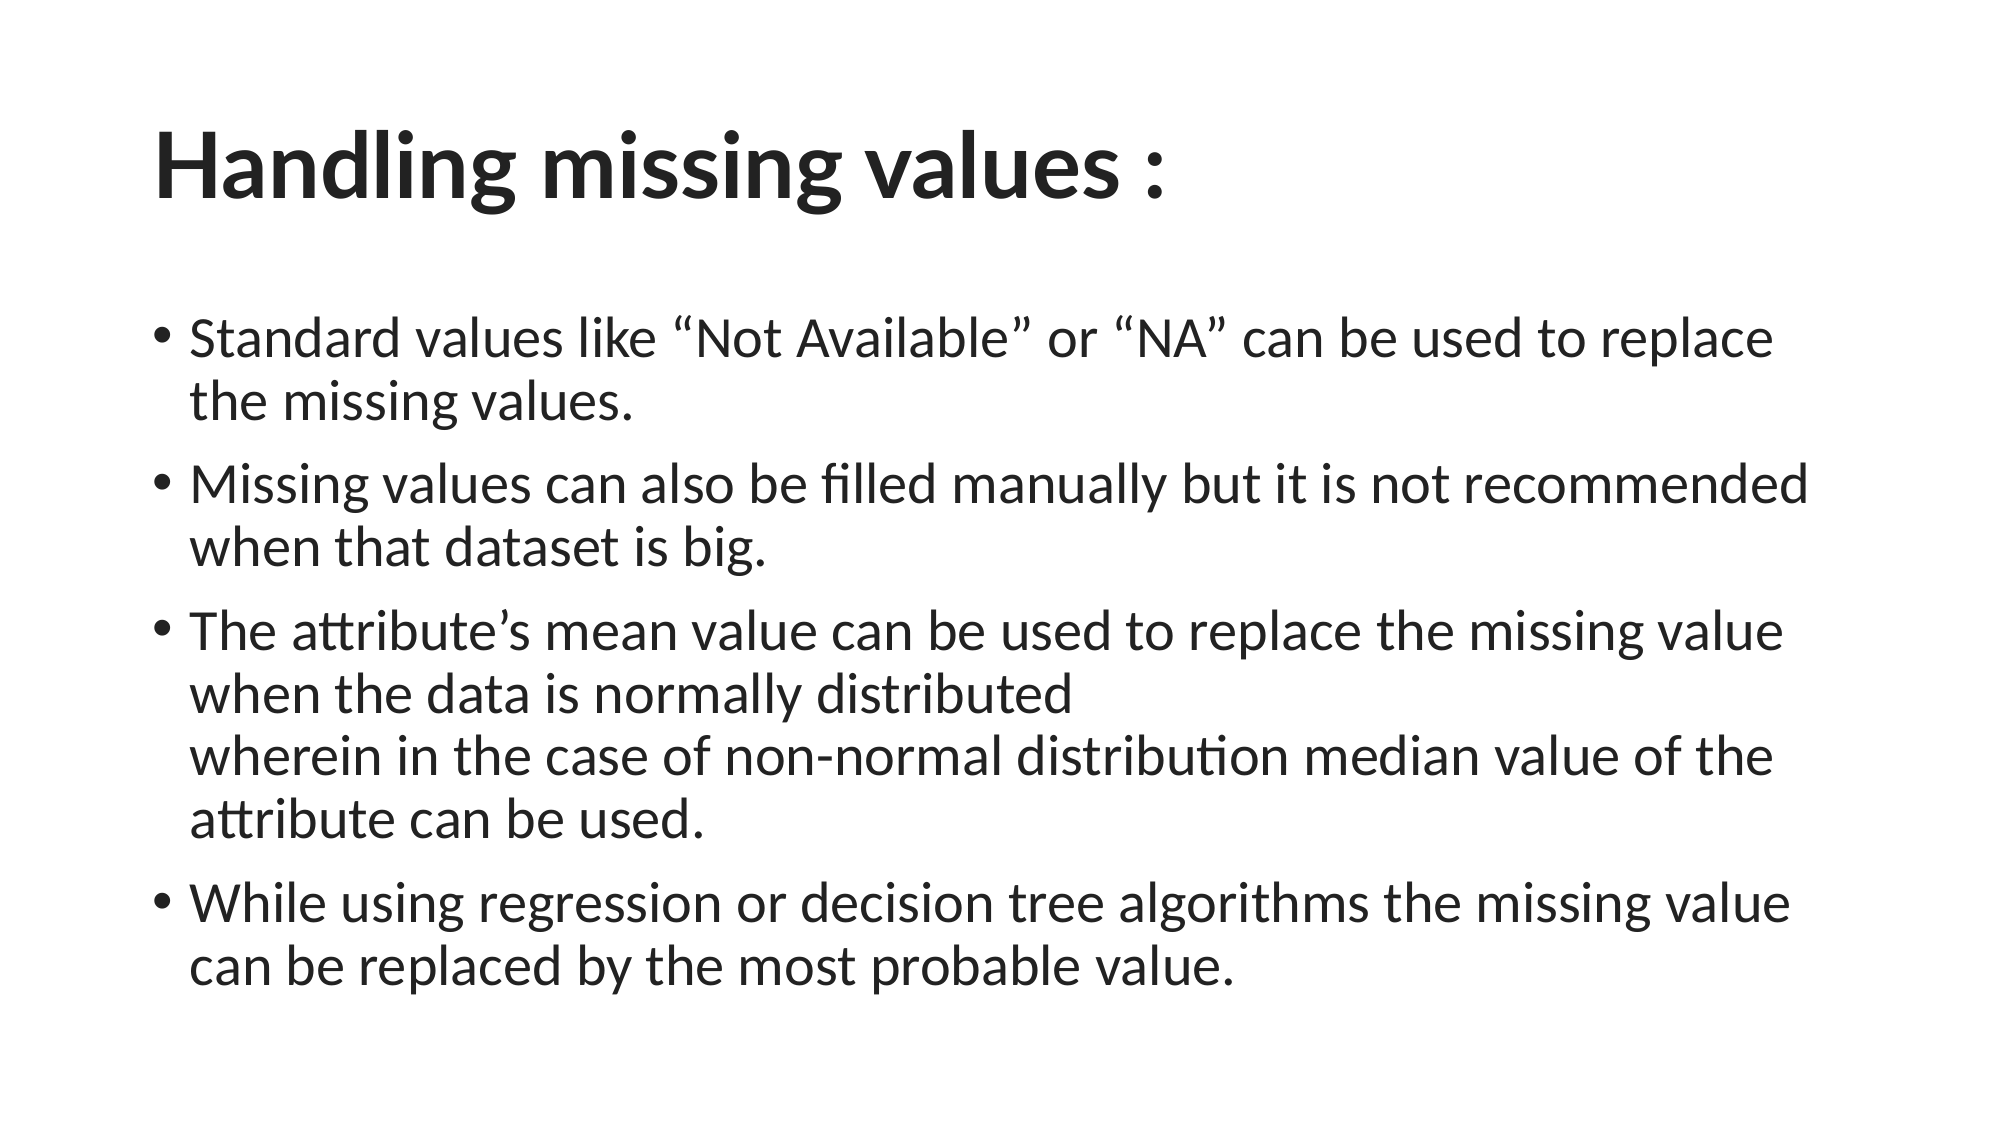

# Handling missing values :
Standard values like “Not Available” or “NA” can be used to replace the missing values.
Missing values can also be filled manually but it is not recommended when that dataset is big.
The attribute’s mean value can be used to replace the missing value when the data is normally distributed
wherein in the case of non-normal distribution median value of the attribute can be used.
While using regression or decision tree algorithms the missing value can be replaced by the most probable value.